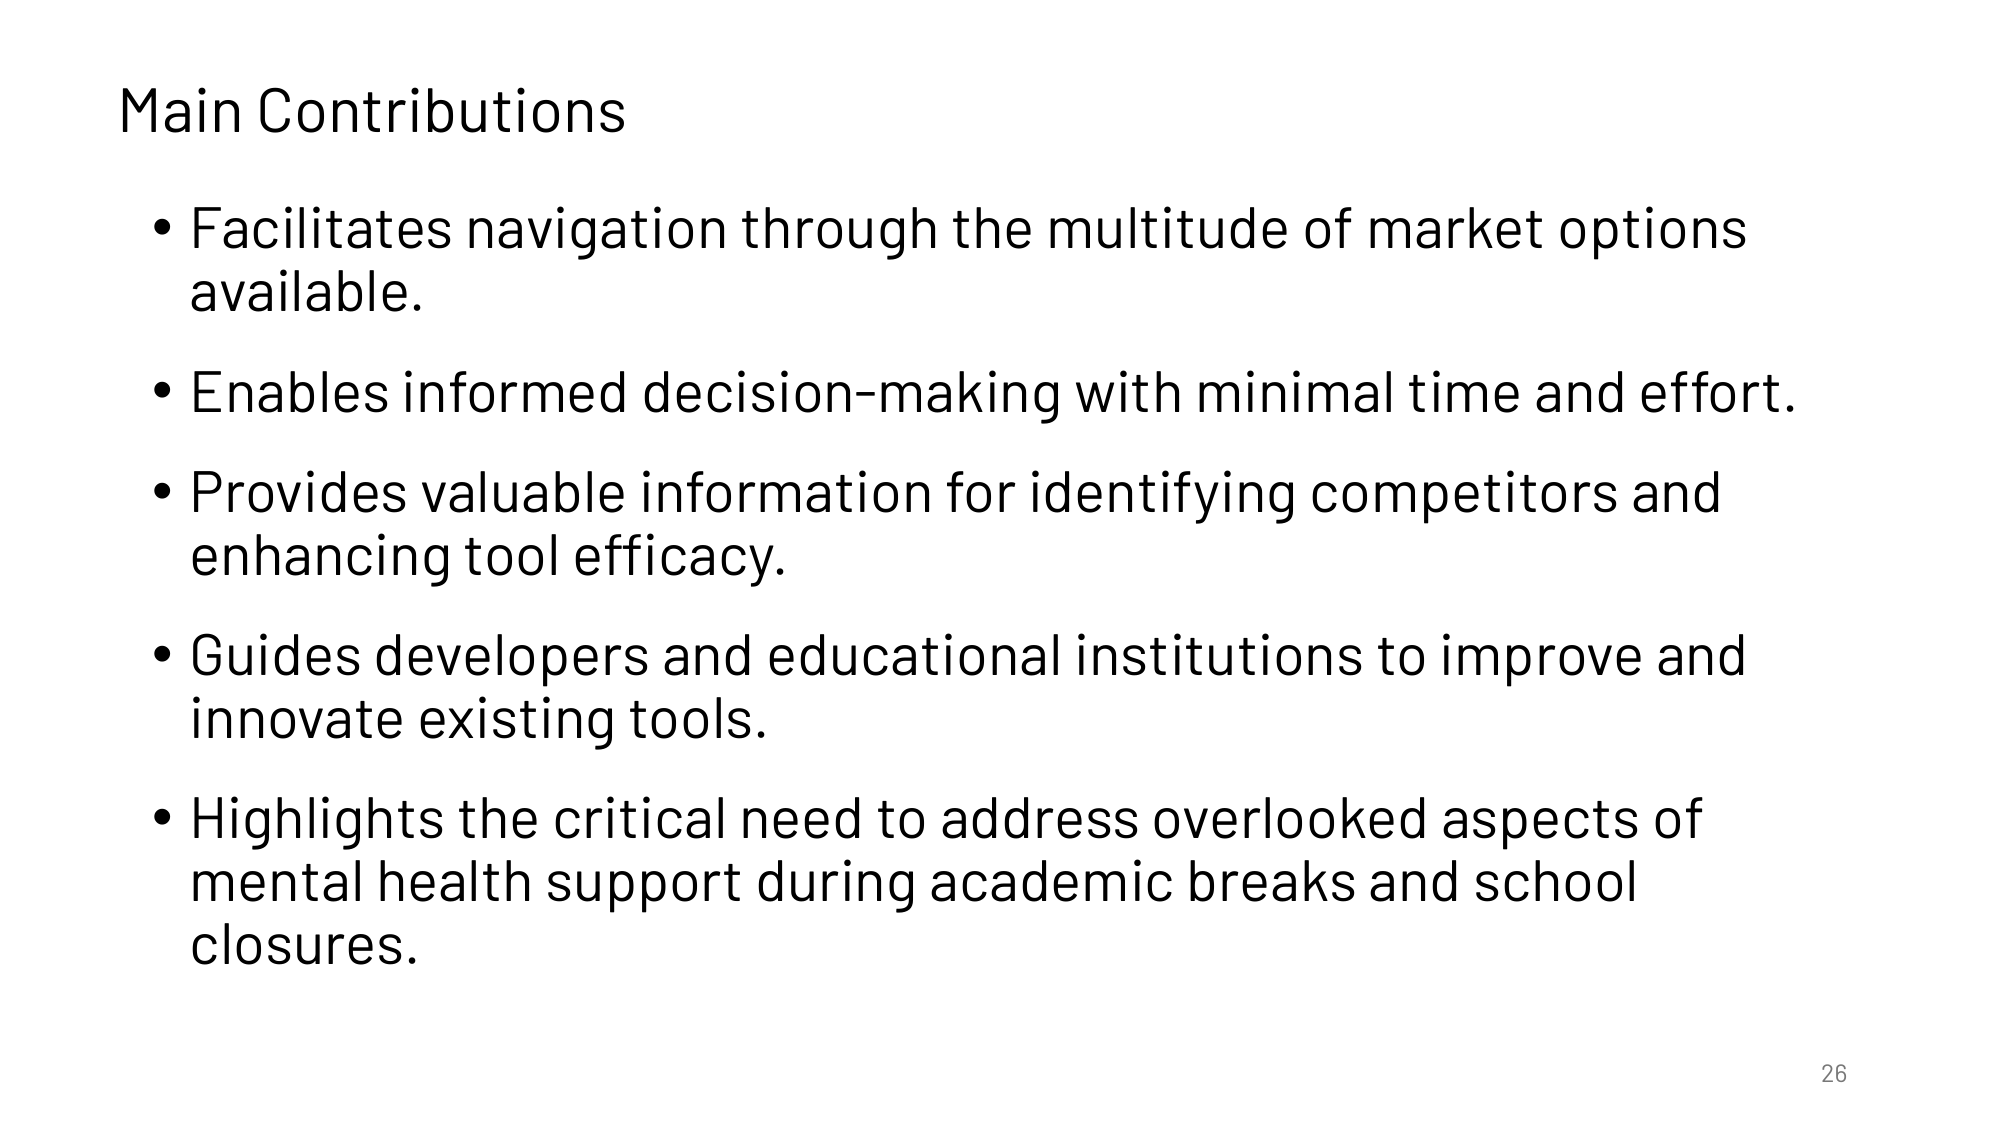

# Main Contributions
Facilitates navigation through the multitude of market options available.
Enables informed decision-making with minimal time and effort.
Provides valuable information for identifying competitors and enhancing tool efficacy.
Guides developers and educational institutions to improve and innovate existing tools.
Highlights the critical need to address overlooked aspects of mental health support during academic breaks and school closures.
26